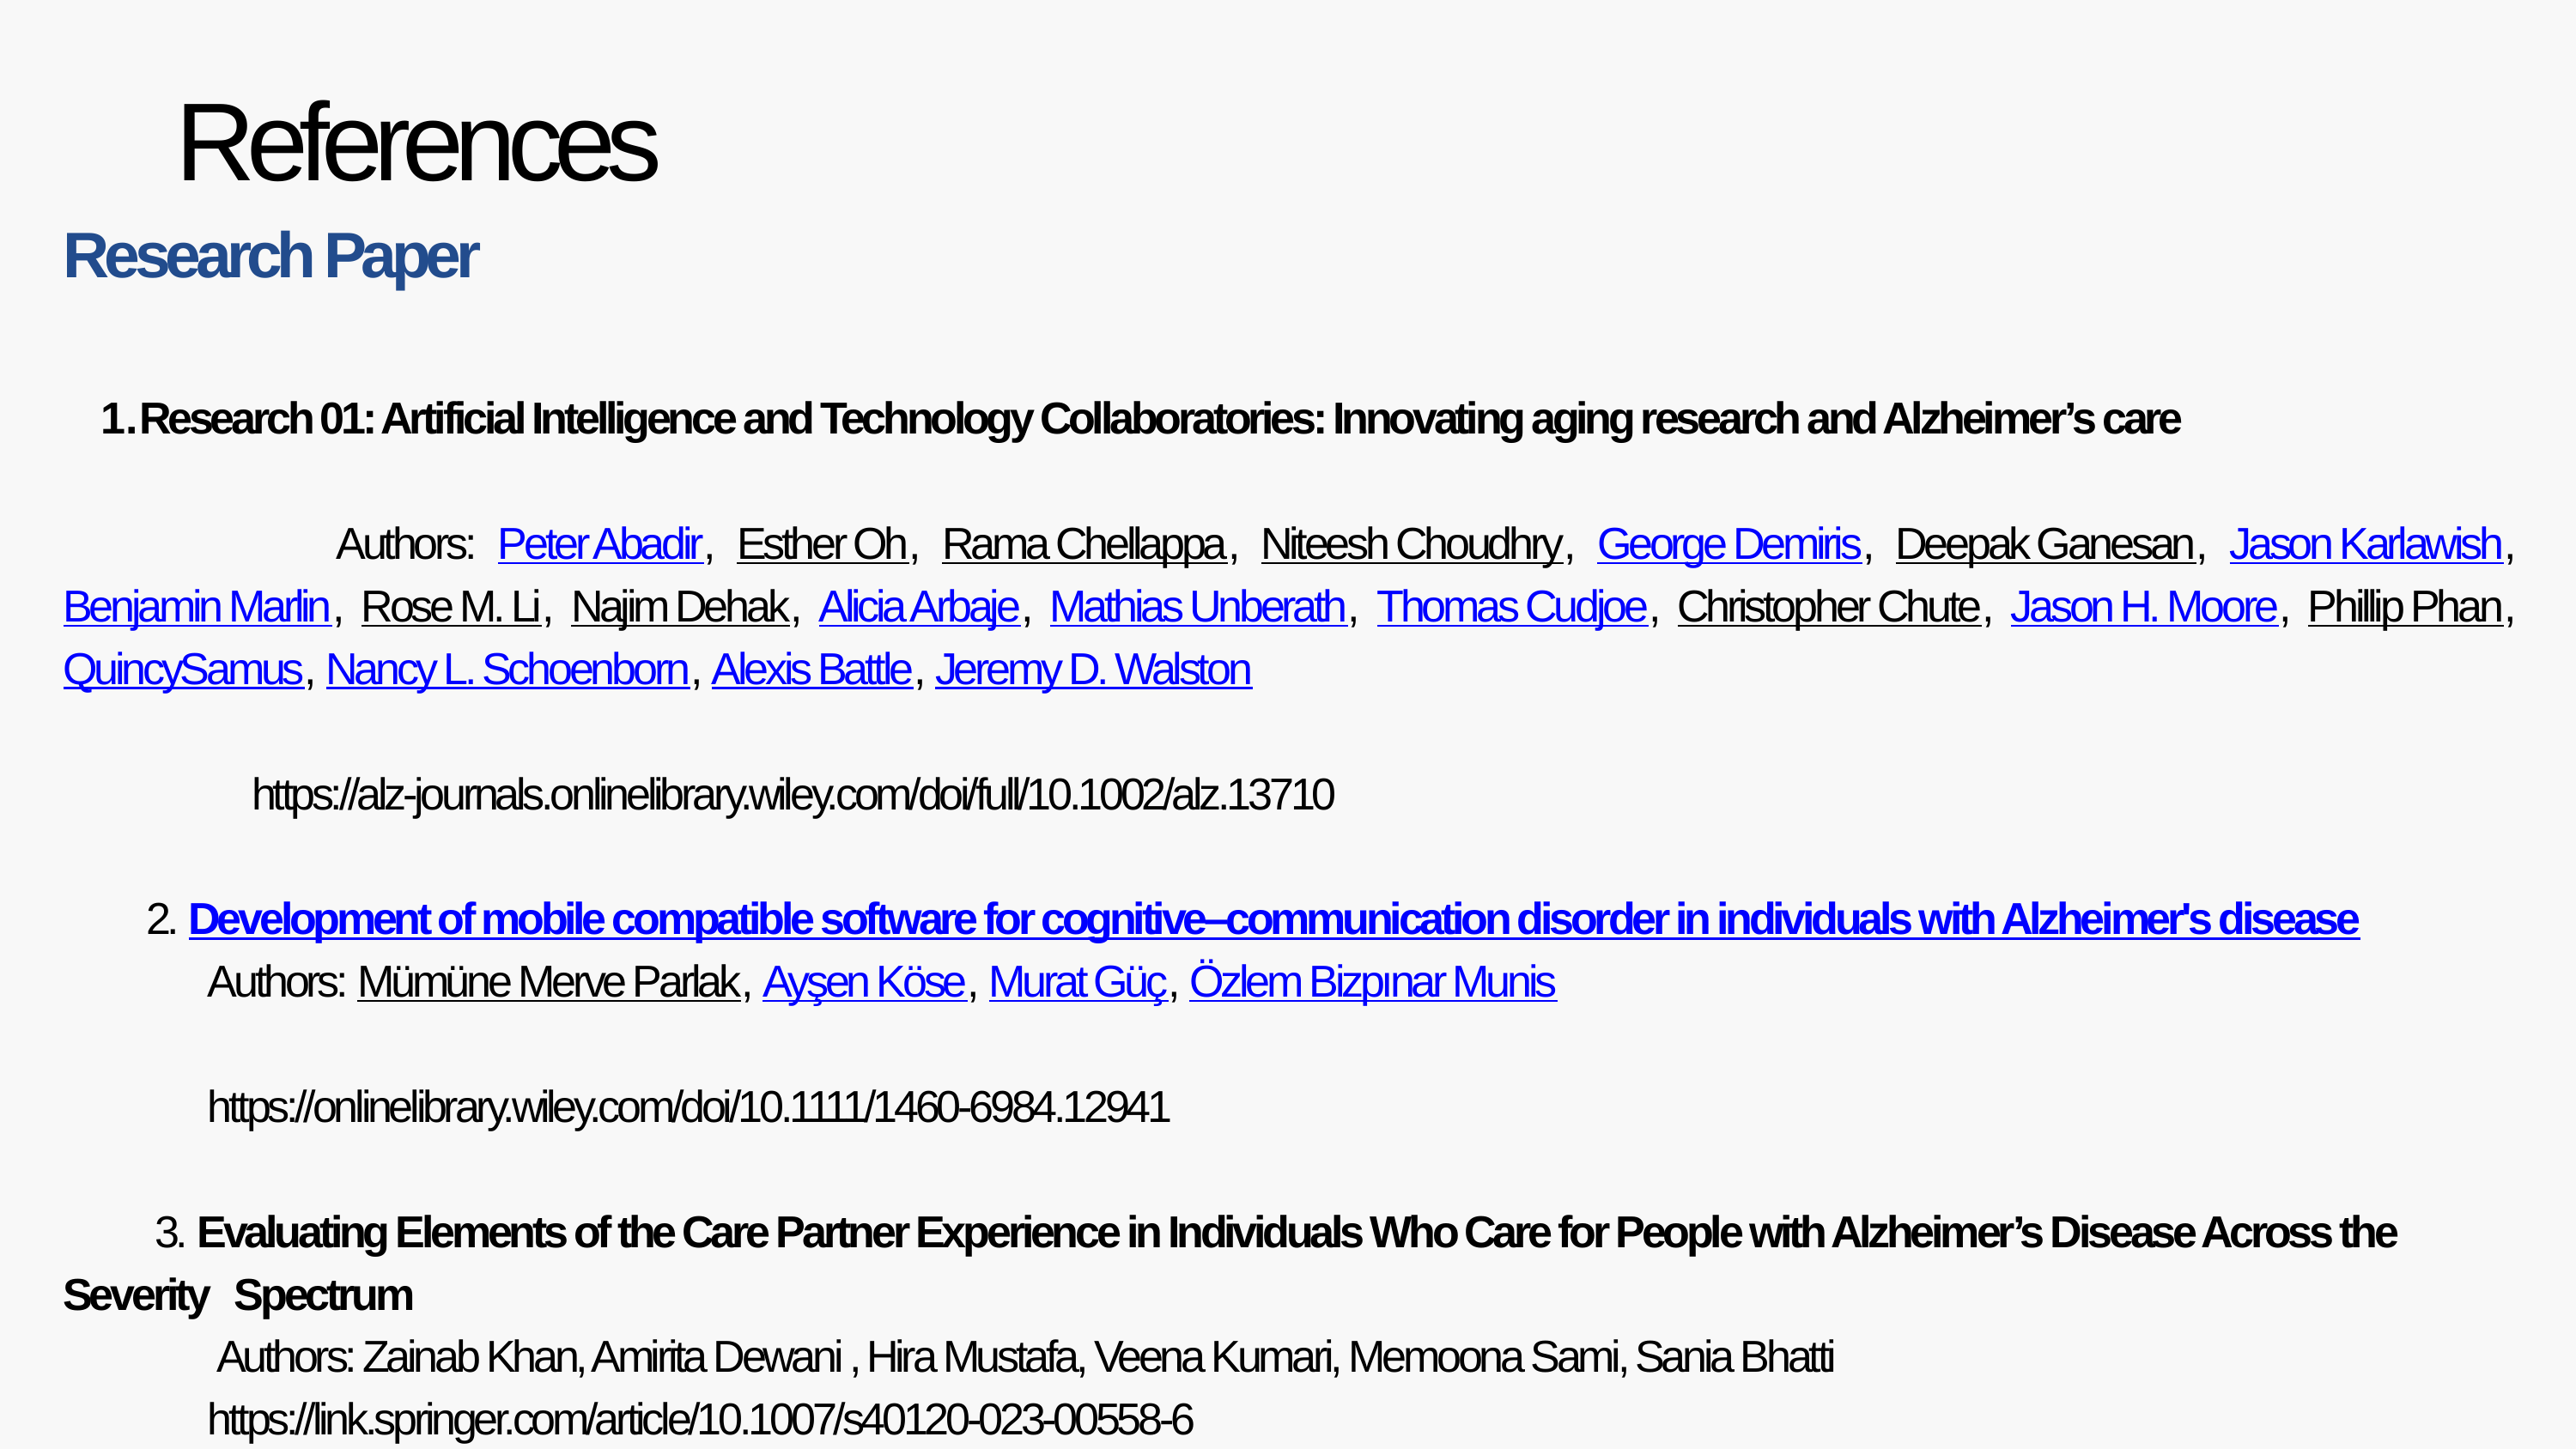

References
Research Paper

Research 01: Artificial Intelligence and Technology Collaboratories: Innovating aging research and Alzheimer’s care

             Authors: Peter Abadir, Esther Oh, Rama Chellappa, Niteesh Choudhry, George Demiris, Deepak Ganesan, Jason Karlawish, Benjamin Marlin, Rose M. Li, Najim Dehak, Alicia Arbaje, Mathias Unberath, Thomas Cudjoe, Christopher Chute, Jason H. Moore, Phillip Phan, QuincySamus, Nancy L. Schoenborn, Alexis Battle, Jeremy D. Walston

                     https://alz-journals.onlinelibrary.wiley.com/doi/full/10.1002/alz.13710

         2. Development of mobile compatible software for cognitive–communication disorder in individuals with Alzheimer's disease
                Authors: Mümüne Merve Parlak, Ayşen Köse, Murat Güç, Özlem Bizpınar Munis

                https://onlinelibrary.wiley.com/doi/10.1111/1460-6984.12941

          3. Evaluating Elements of the Care Partner Experience in Individuals Who Care for People with Alzheimer’s Disease Across the  Severity   Spectrum
                 Authors: Zainab Khan, Amirita Dewani , Hira Mustafa, Veena Kumari, Memoona Sami, Sania Bhatti
                https://link.springer.com/article/10.1007/s40120-023-00558-6